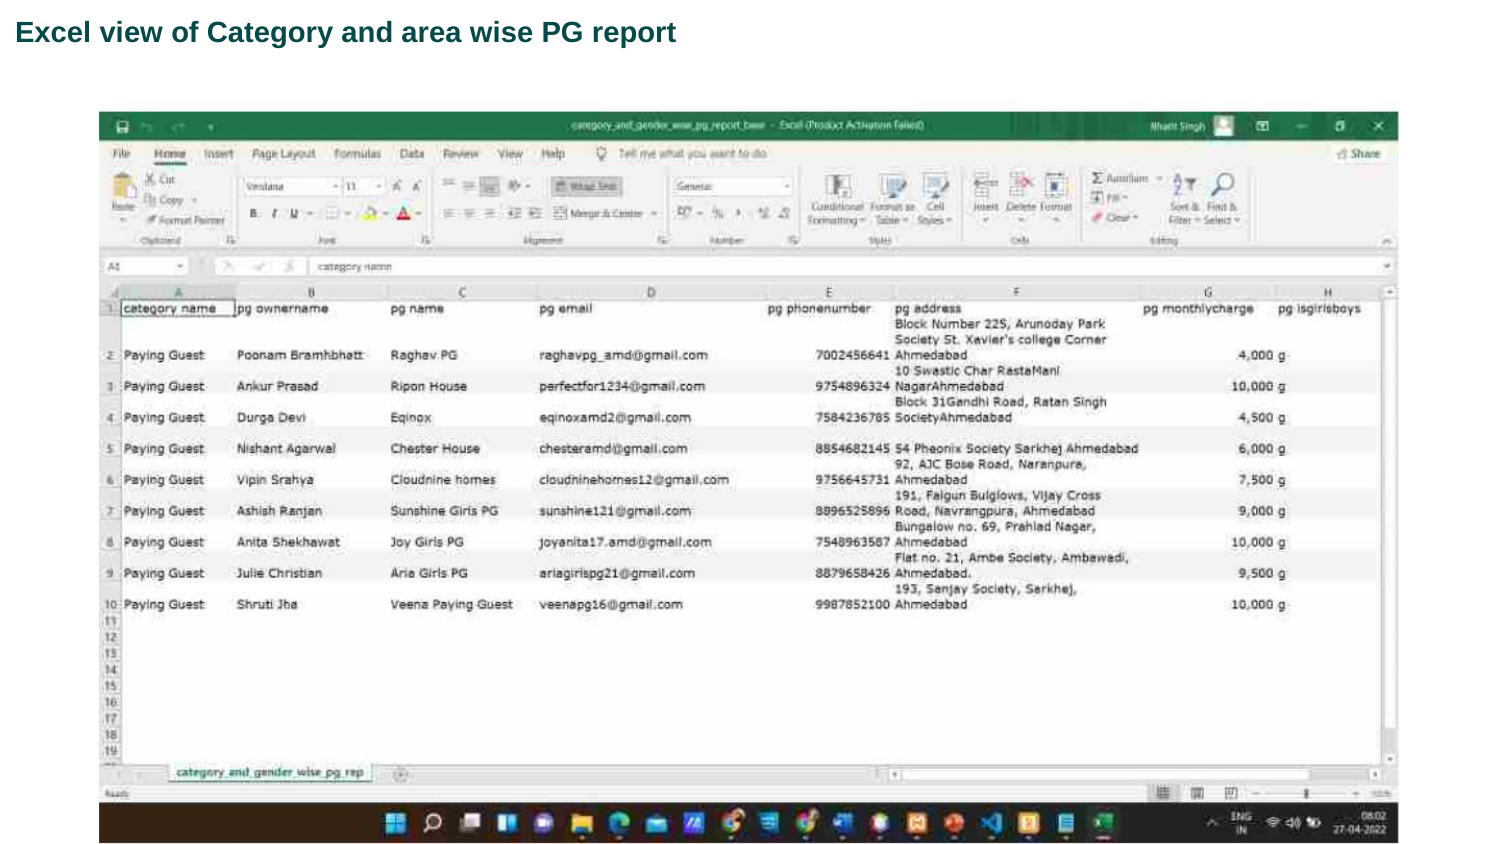

Excel view of Category and area wise PG report